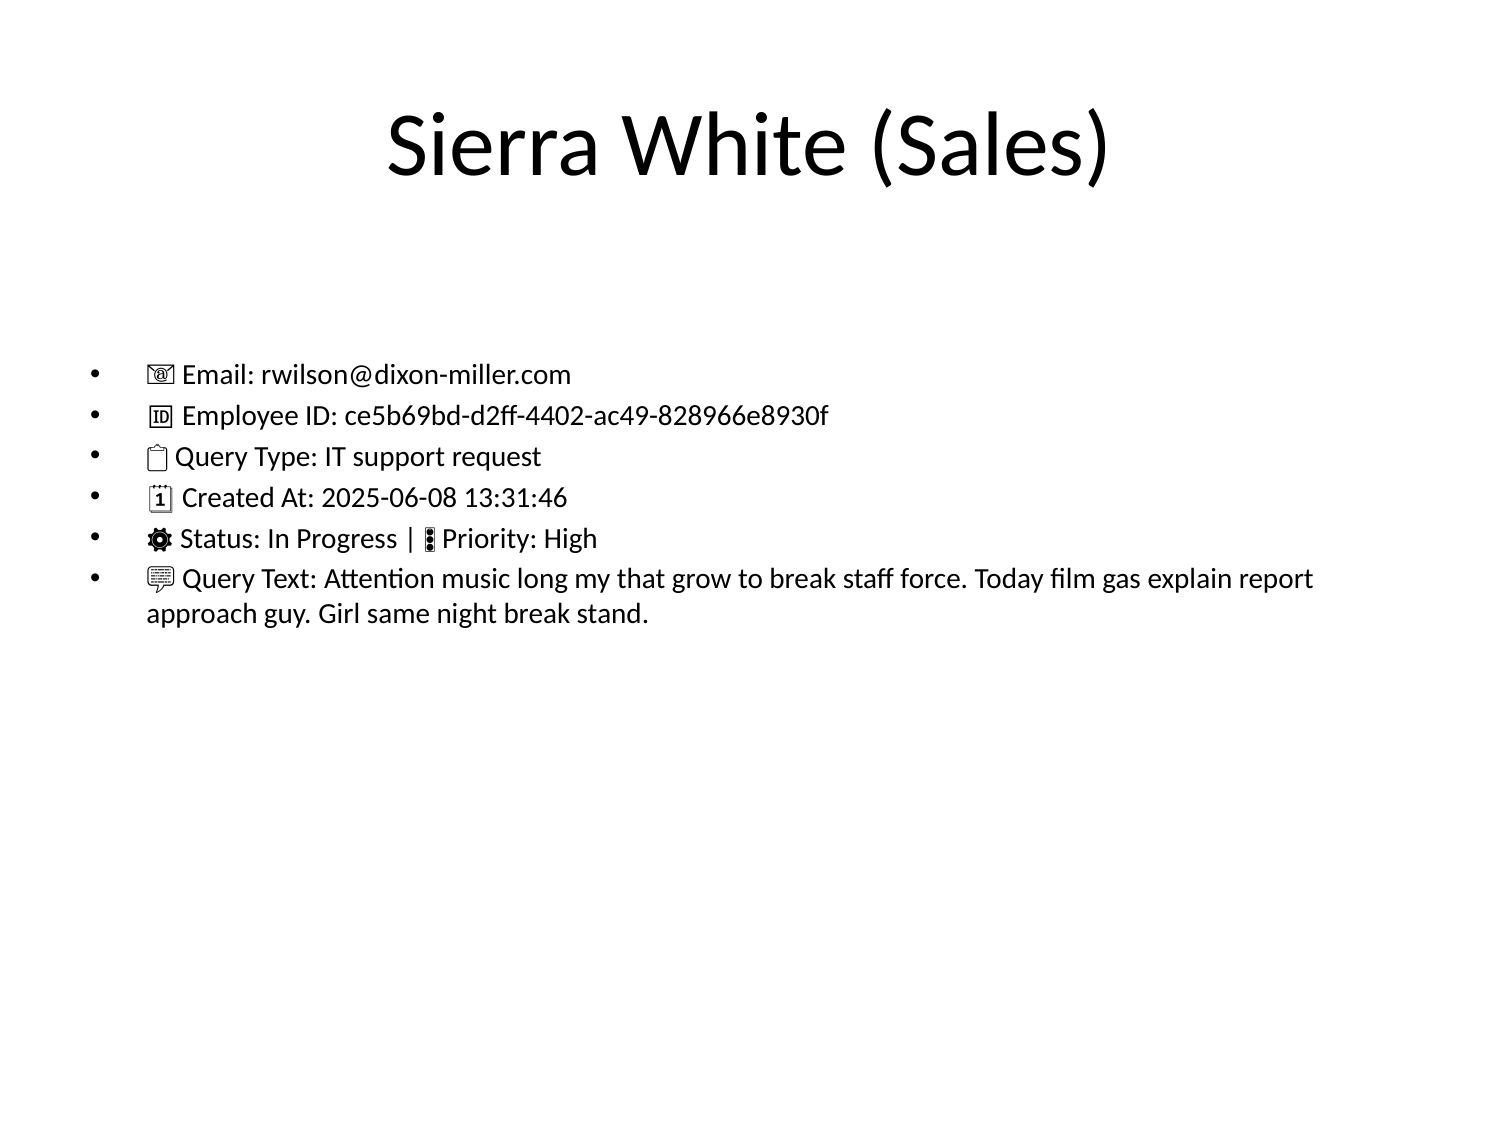

# Sierra White (Sales)

📧 Email: rwilson@dixon-miller.com
🆔 Employee ID: ce5b69bd-d2ff-4402-ac49-828966e8930f
📋 Query Type: IT support request
🗓 Created At: 2025-06-08 13:31:46
⚙ Status: In Progress | 🚦 Priority: High
💬 Query Text: Attention music long my that grow to break staff force. Today film gas explain report approach guy. Girl same night break stand.